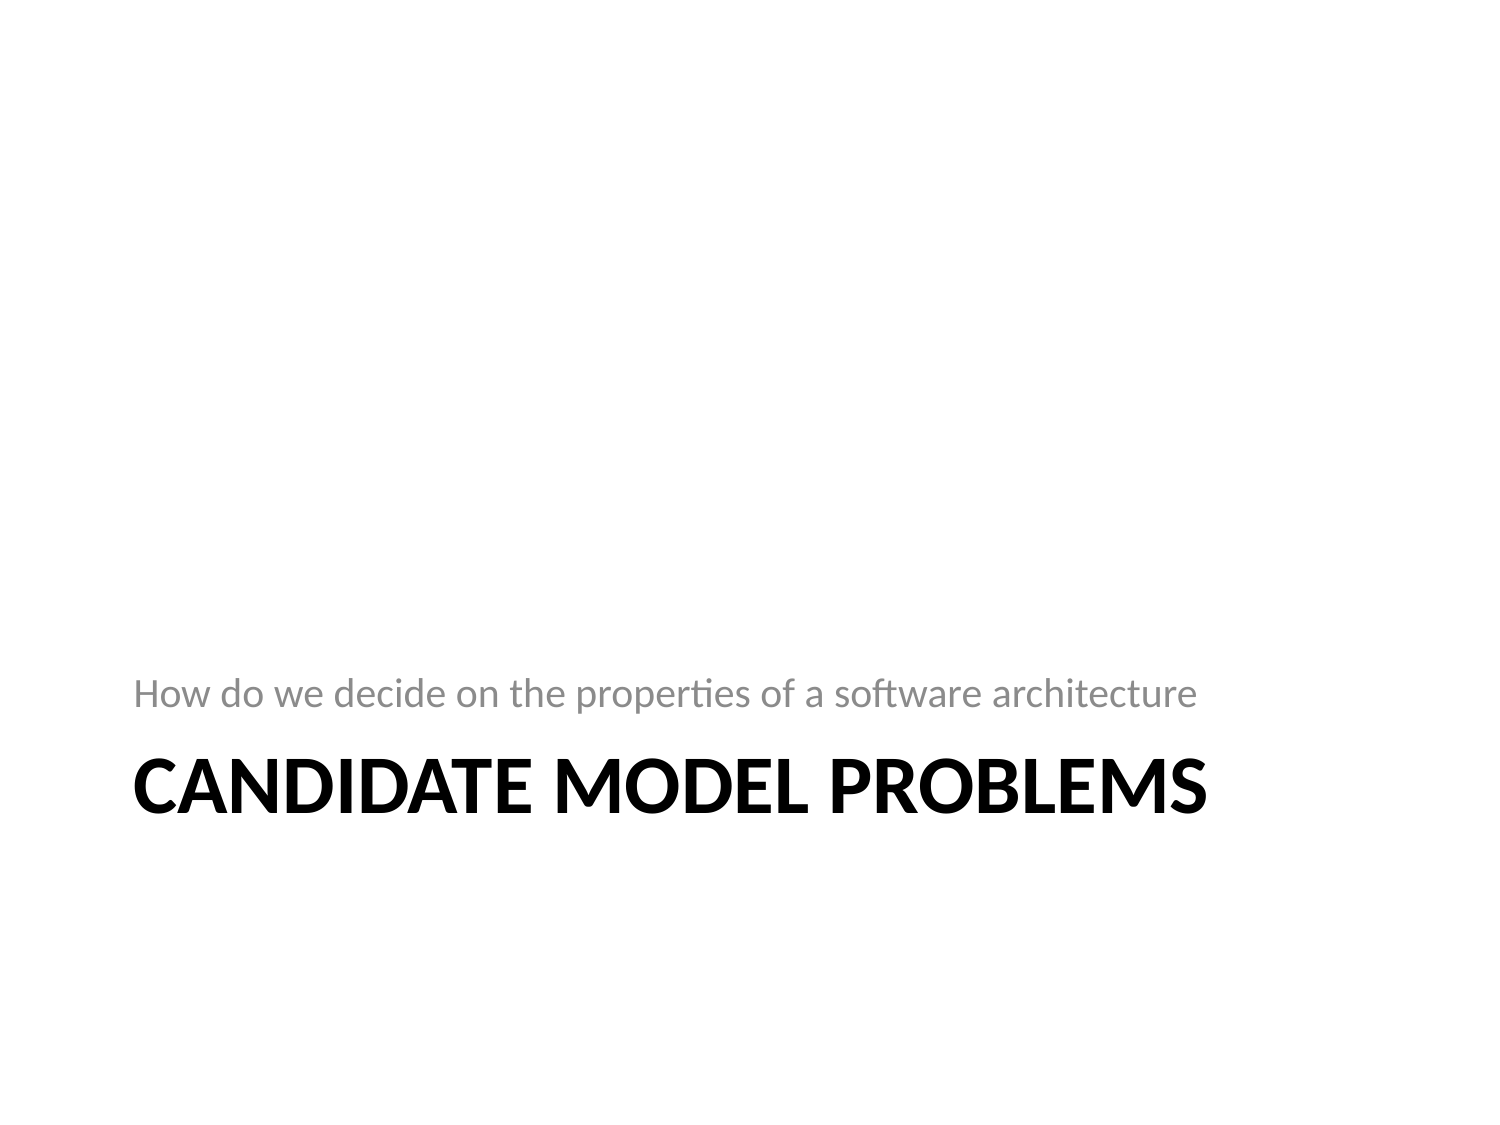

How do we decide on the properties of a software architecture
# Candidate model problems